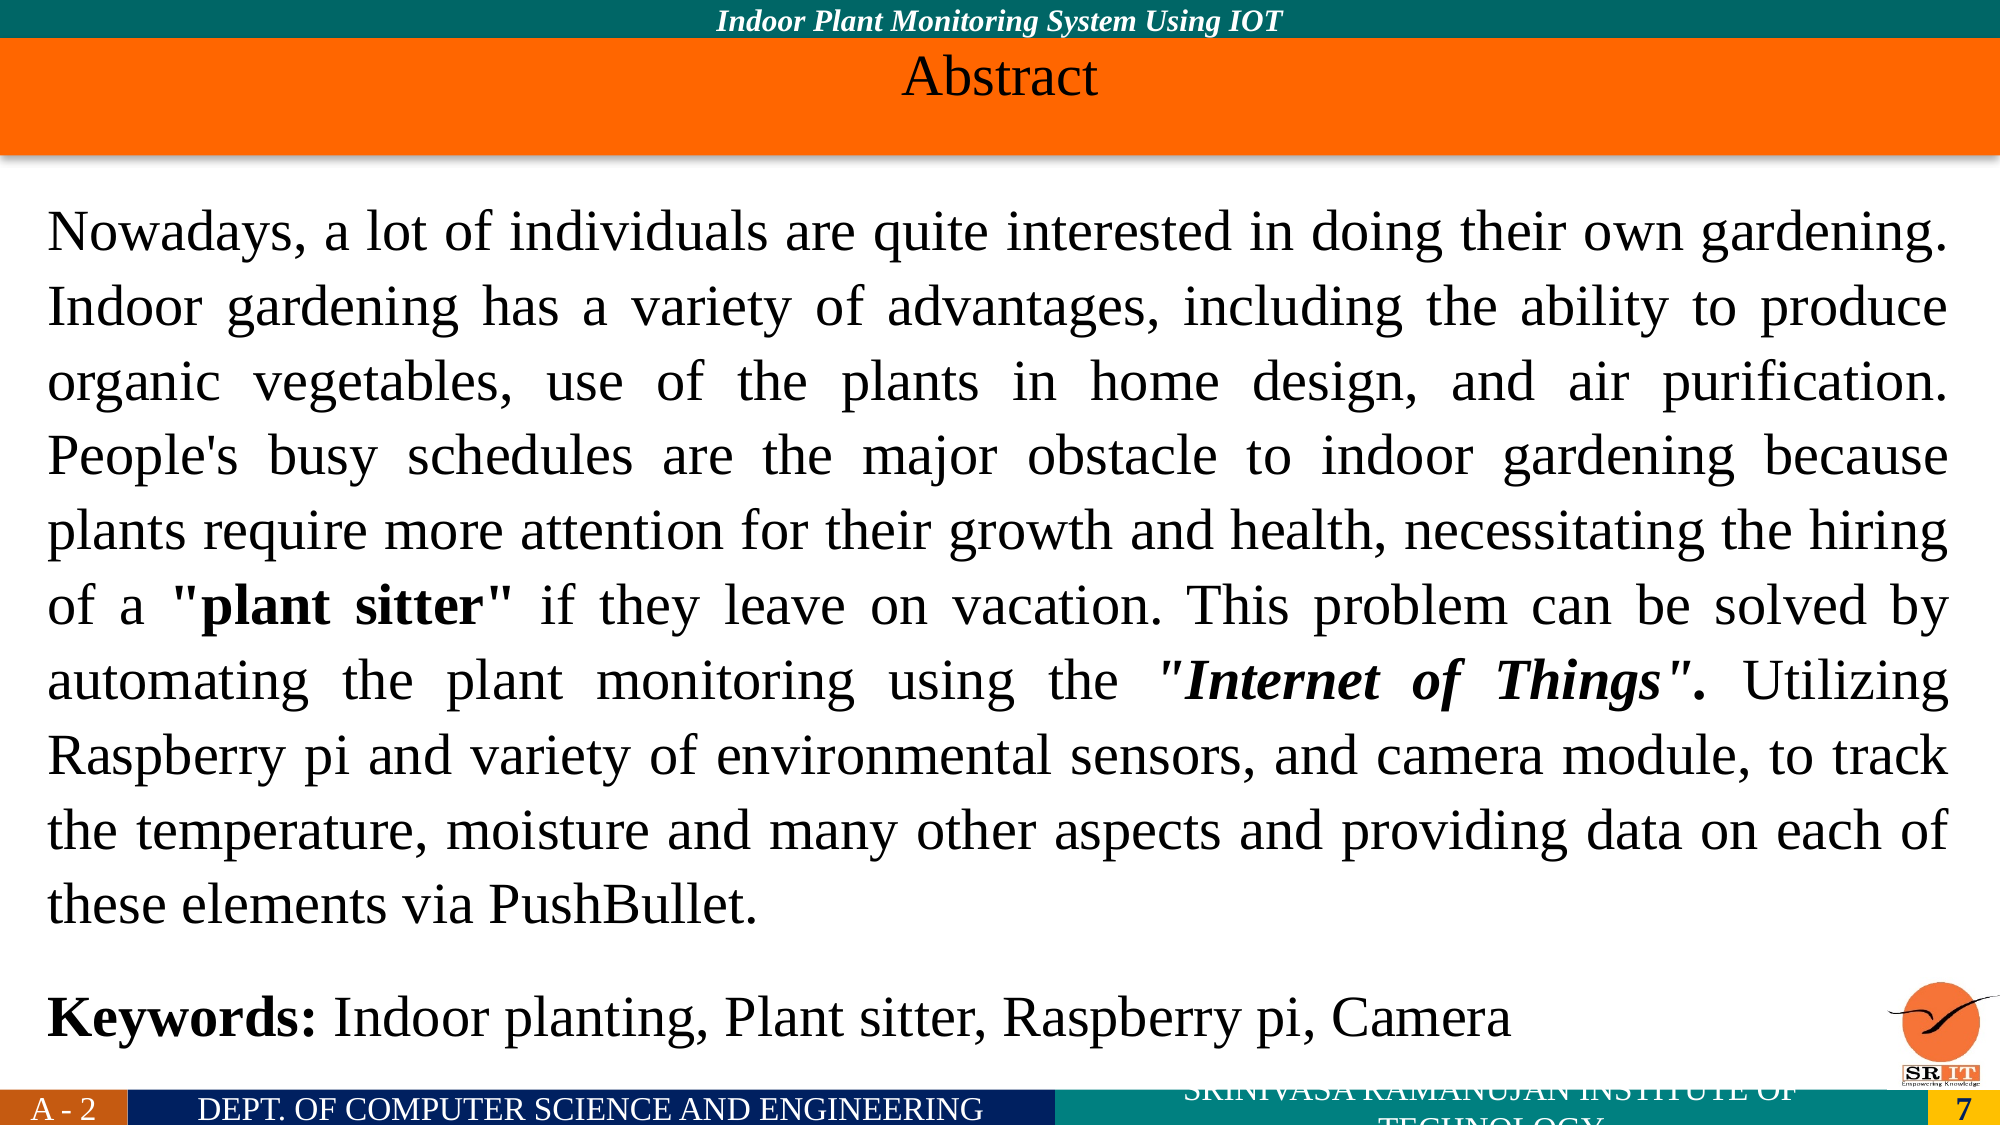

# Abstract
Nowadays, a lot of individuals are quite interested in doing their own gardening. Indoor gardening has a variety of advantages, including the ability to produce organic vegetables, use of the plants in home design, and air purification. People's busy schedules are the major obstacle to indoor gardening because plants require more attention for their growth and health, necessitating the hiring of a "plant sitter" if they leave on vacation. This problem can be solved by automating the plant monitoring using the "Internet of Things". Utilizing Raspberry pi and variety of environmental sensors, and camera module, to track the temperature, moisture and many other aspects and providing data on each of these elements via PushBullet.
Keywords: Indoor planting, Plant sitter, Raspberry pi, Camera